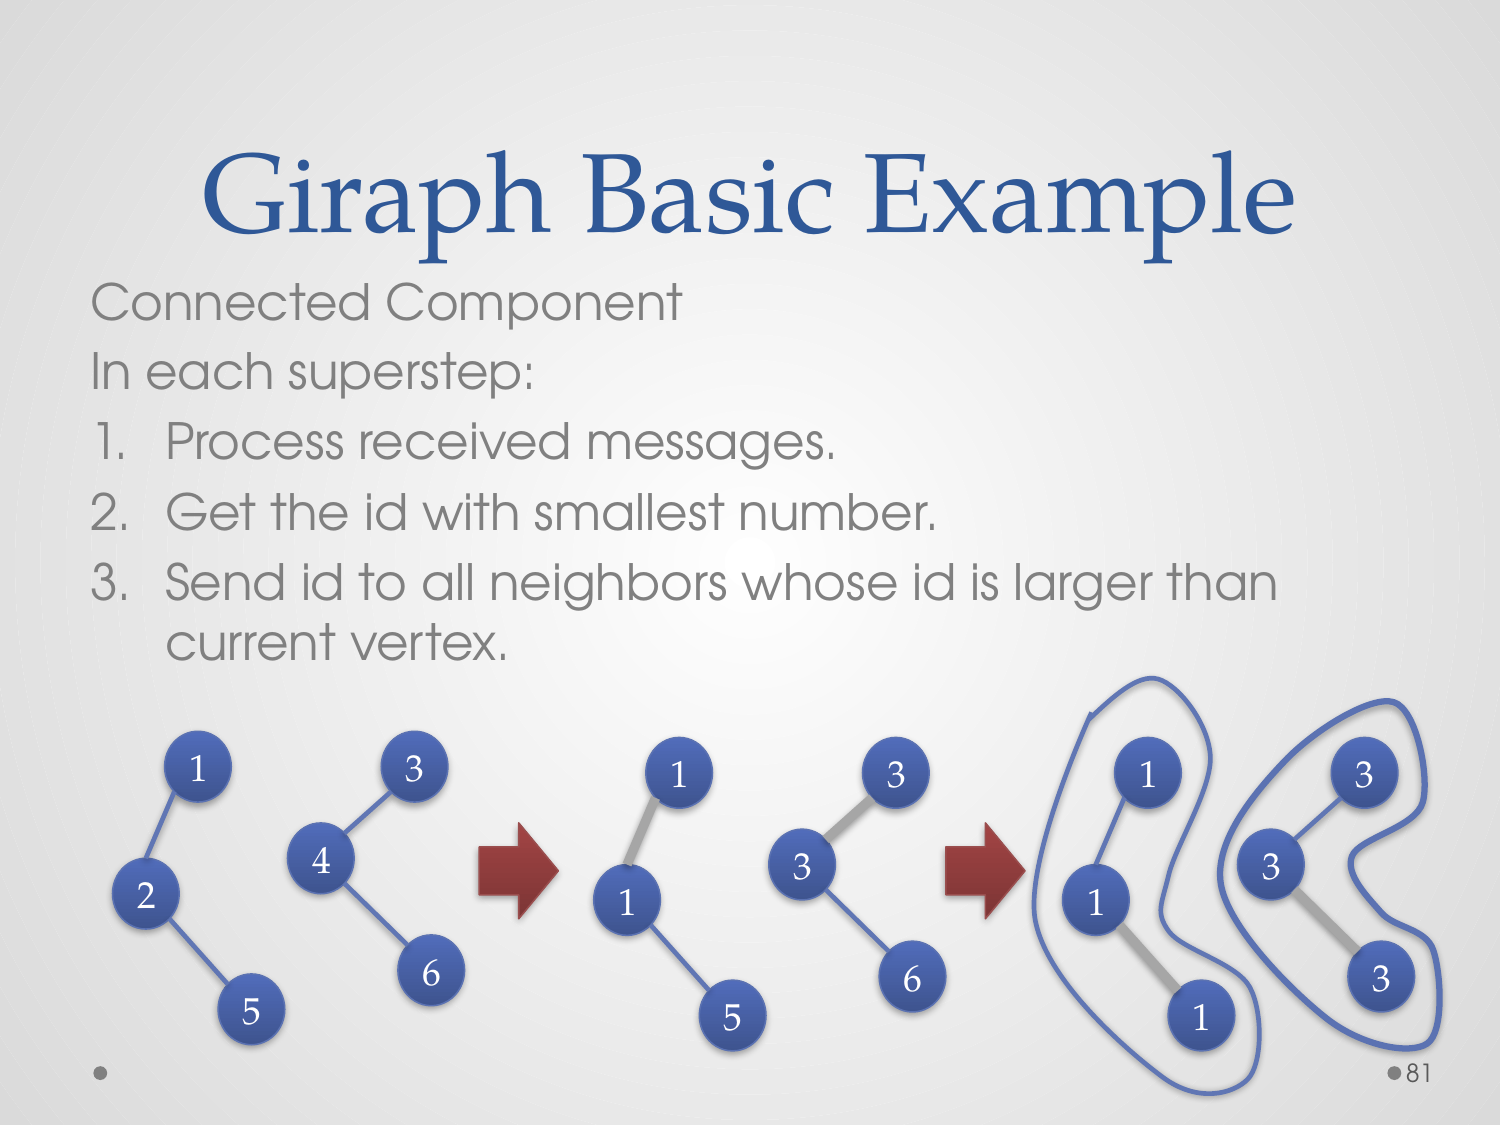

# Giraph Basic Example
Connected Component
In each superstep:
Process received messages.
Get the id with smallest number.
Send id to all neighbors whose id is larger than current vertex.

1
3
1
3
1
3
4

3
3
2
1
1
6
6
3
5
5
1
81